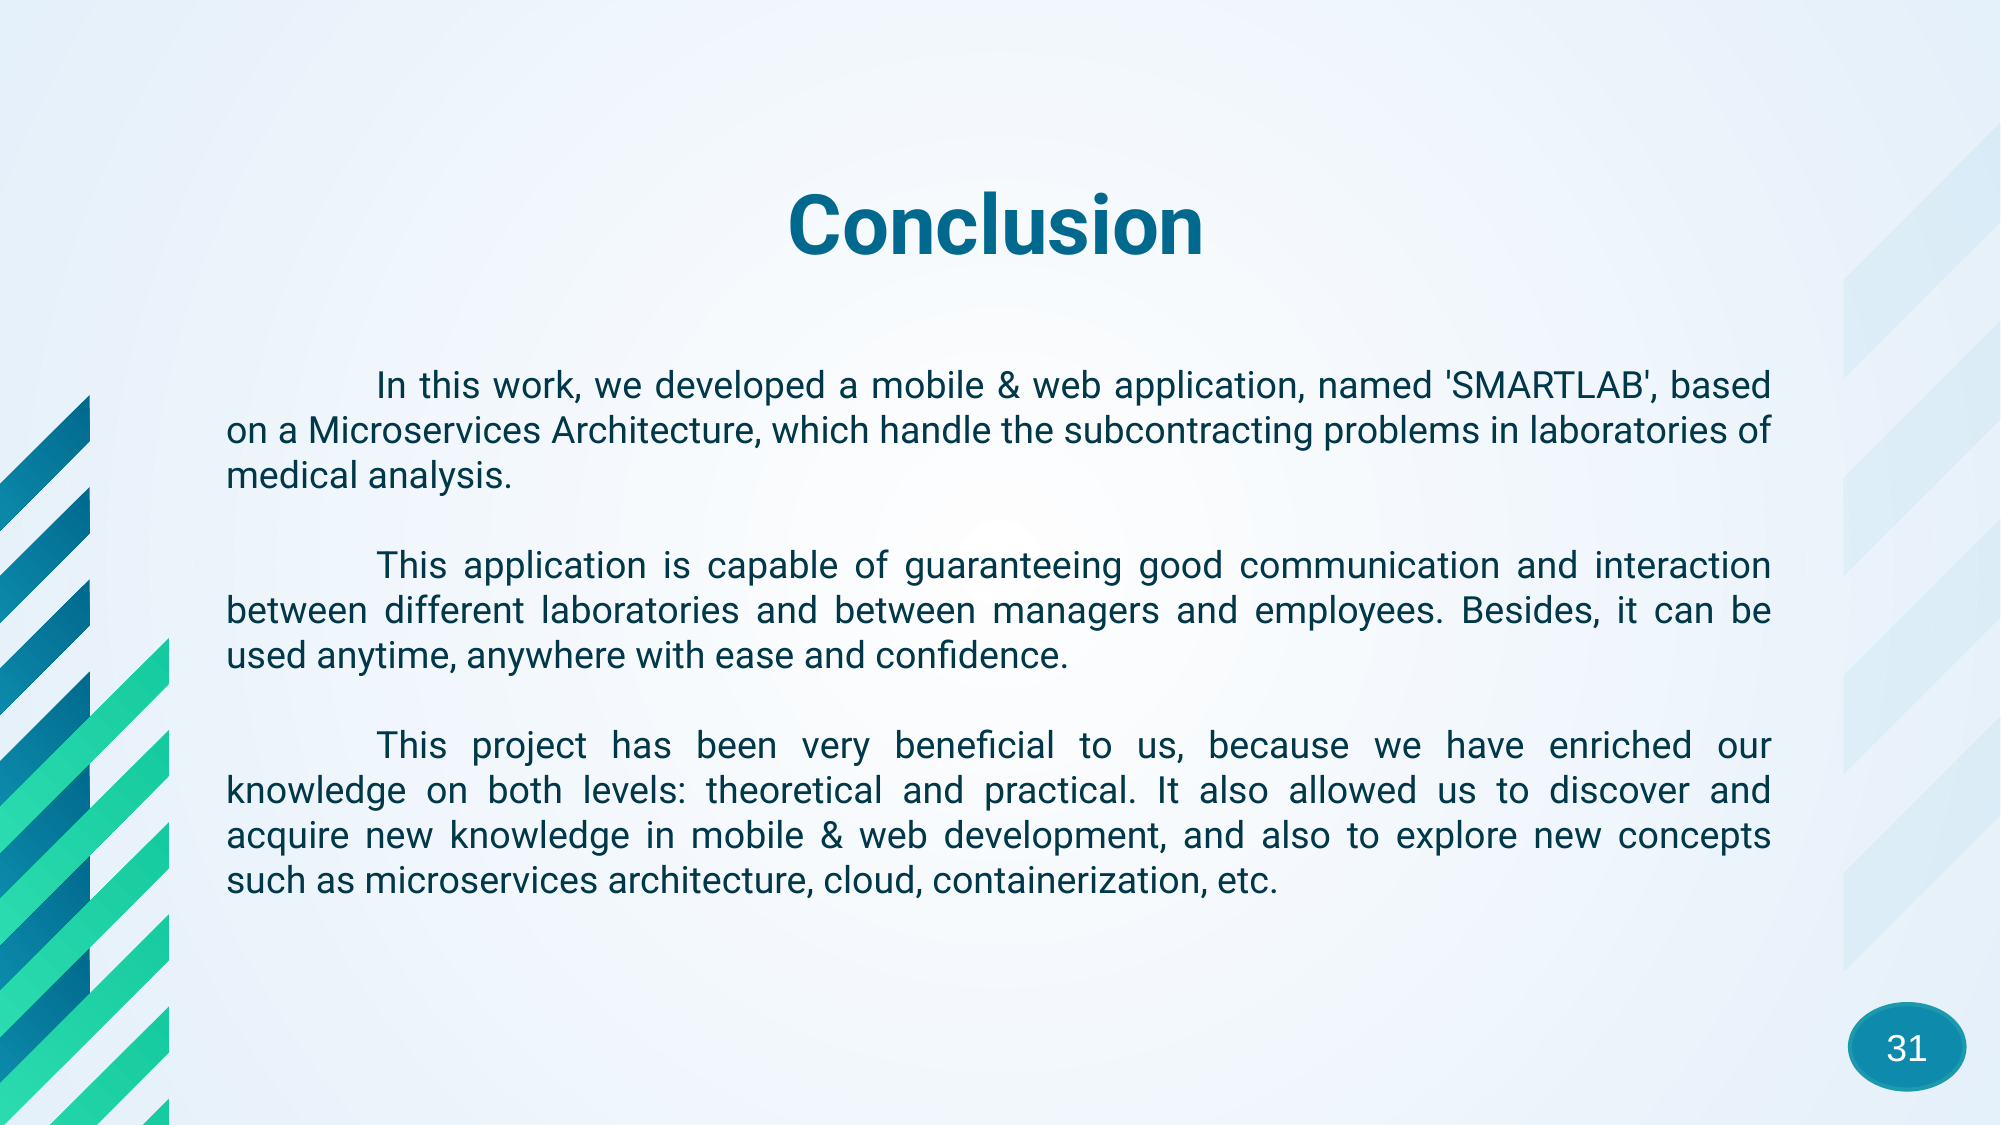

# Conclusion
	In this work, we developed a mobile & web application, named 'SMARTLAB', based on a Microservices Architecture, which handle the subcontracting problems in laboratories of medical analysis.

	This application is capable of guaranteeing good communication and interaction between different laboratories and between managers and employees. Besides, it can be used anytime, anywhere with ease and confidence.

	This project has been very beneficial to us, because we have enriched our knowledge on both levels: theoretical and practical. It also allowed us to discover and acquire new knowledge in mobile & web development, and also to explore new concepts such as microservices architecture, cloud, containerization, etc.

31